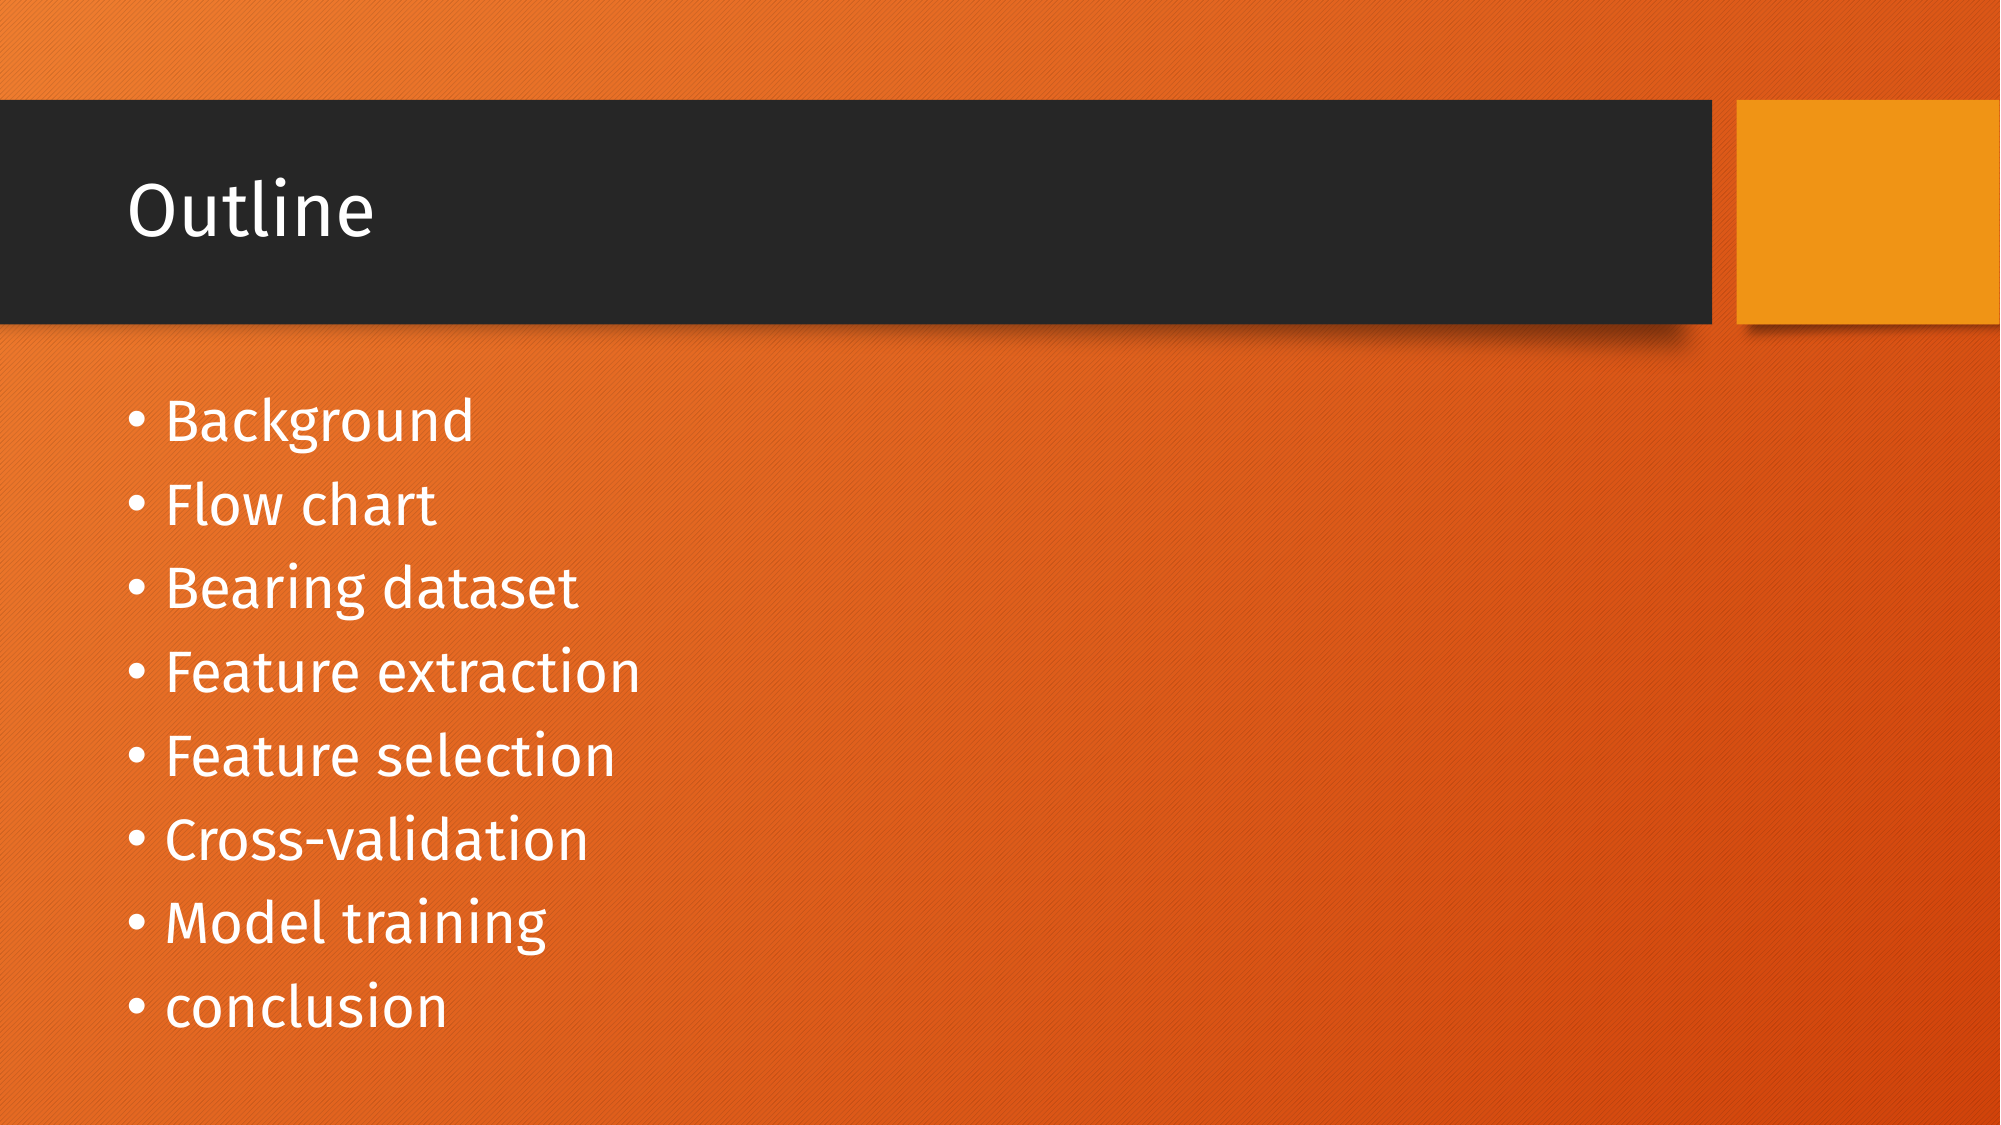

# Outline
Background
Flow chart
Bearing dataset
Feature extraction
Feature selection
Cross-validation
Model training
conclusion